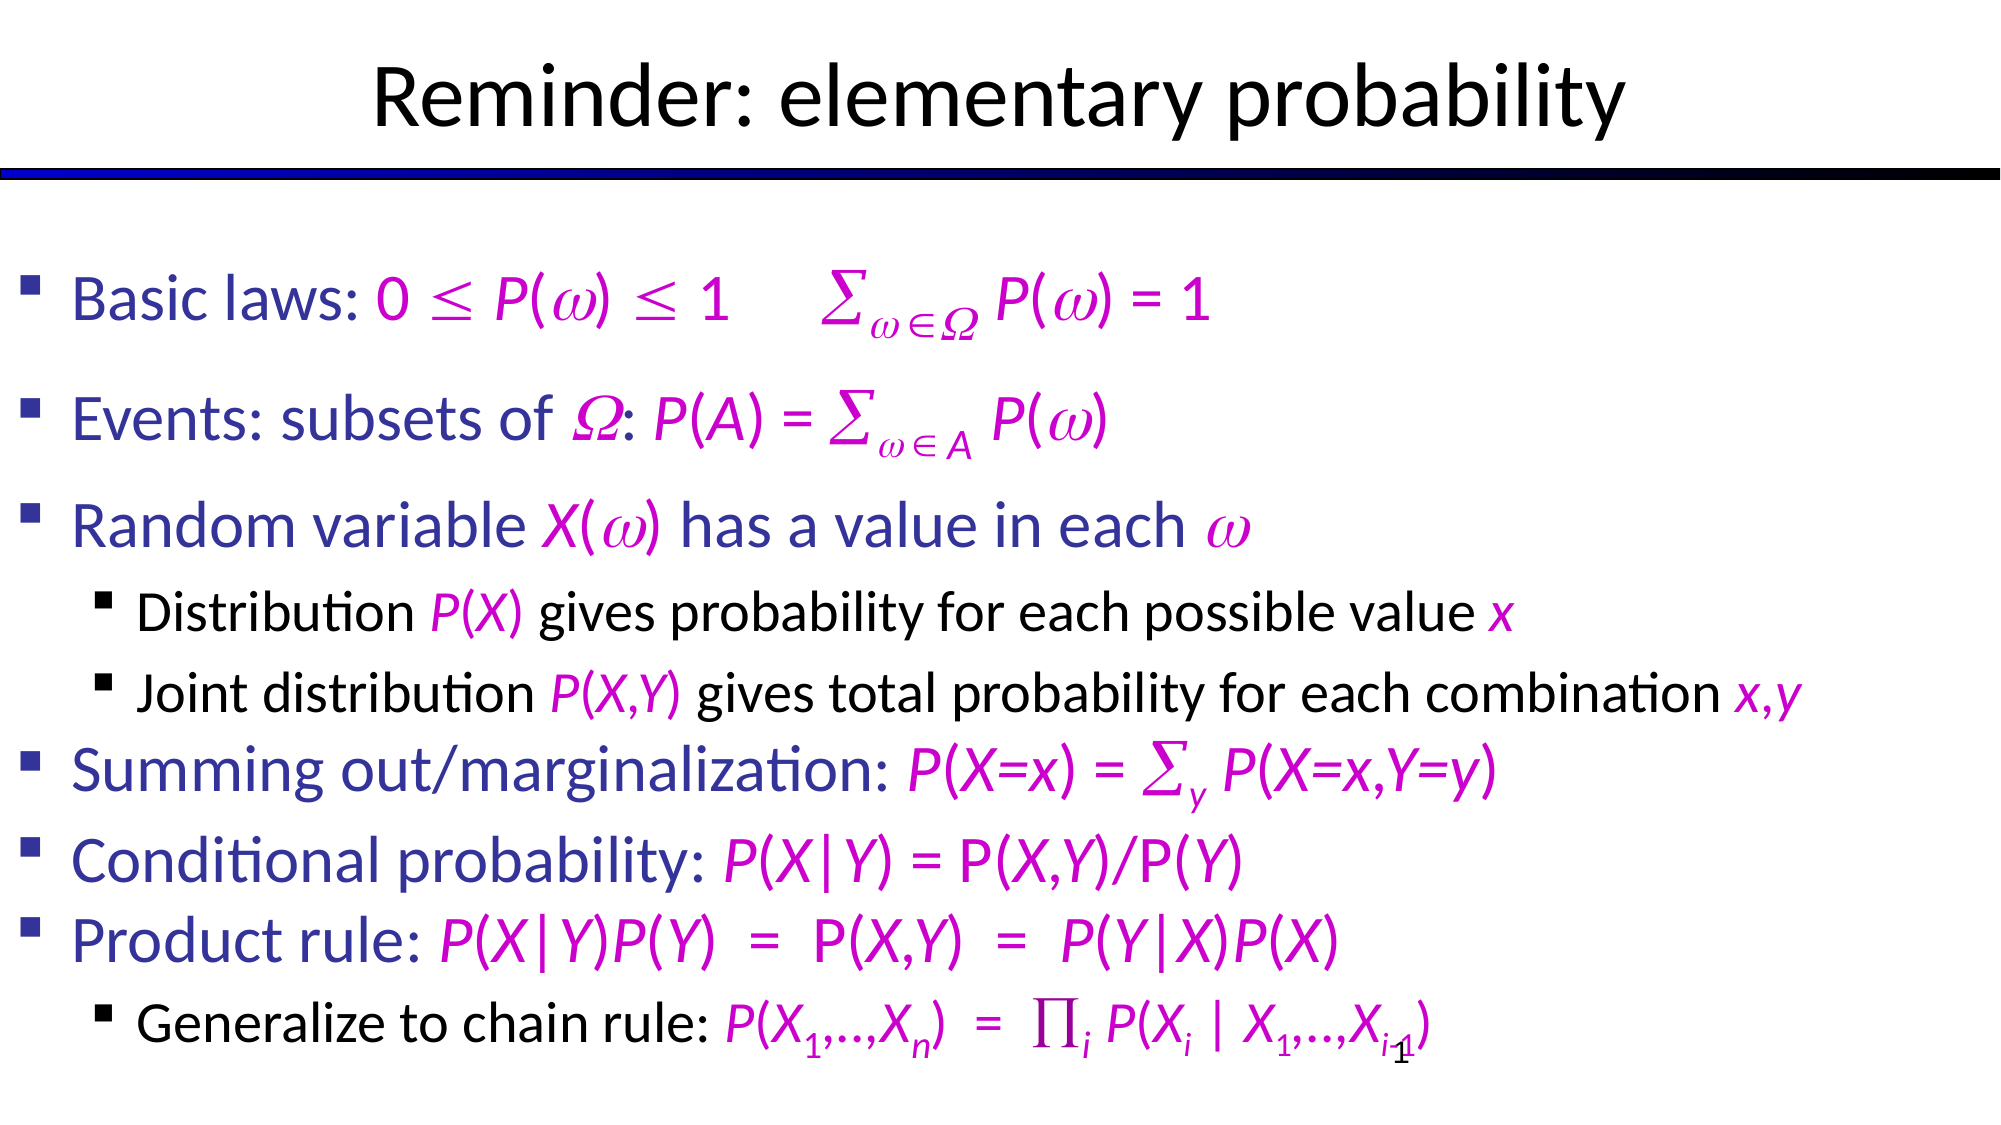

# Reminder: elementary probability
Basic laws: 0 ≤ P(ω) ≤ 1      ∑ω ∈Ω  P(ω) = 1
Events: subsets of Ω: P(A) = ∑ω ∈ A  P(ω)
Random variable X(ω) has a value in each ω
Distribution P(X) gives probability for each possible value x
Joint distribution P(X,Y) gives total probability for each combination x,y
Summing out/marginalization: P(X=x) = ∑y P(X=x,Y=y)
Conditional probability: P(X|Y) = P(X,Y)/P(Y)
Product rule: P(X|Y)P(Y)  =  P(X,Y)  =  P(Y|X)P(X)
Generalize to chain rule: P(X1,..,Xn)  =  ∏i P(Xi | X1,..,Xi-1)

1